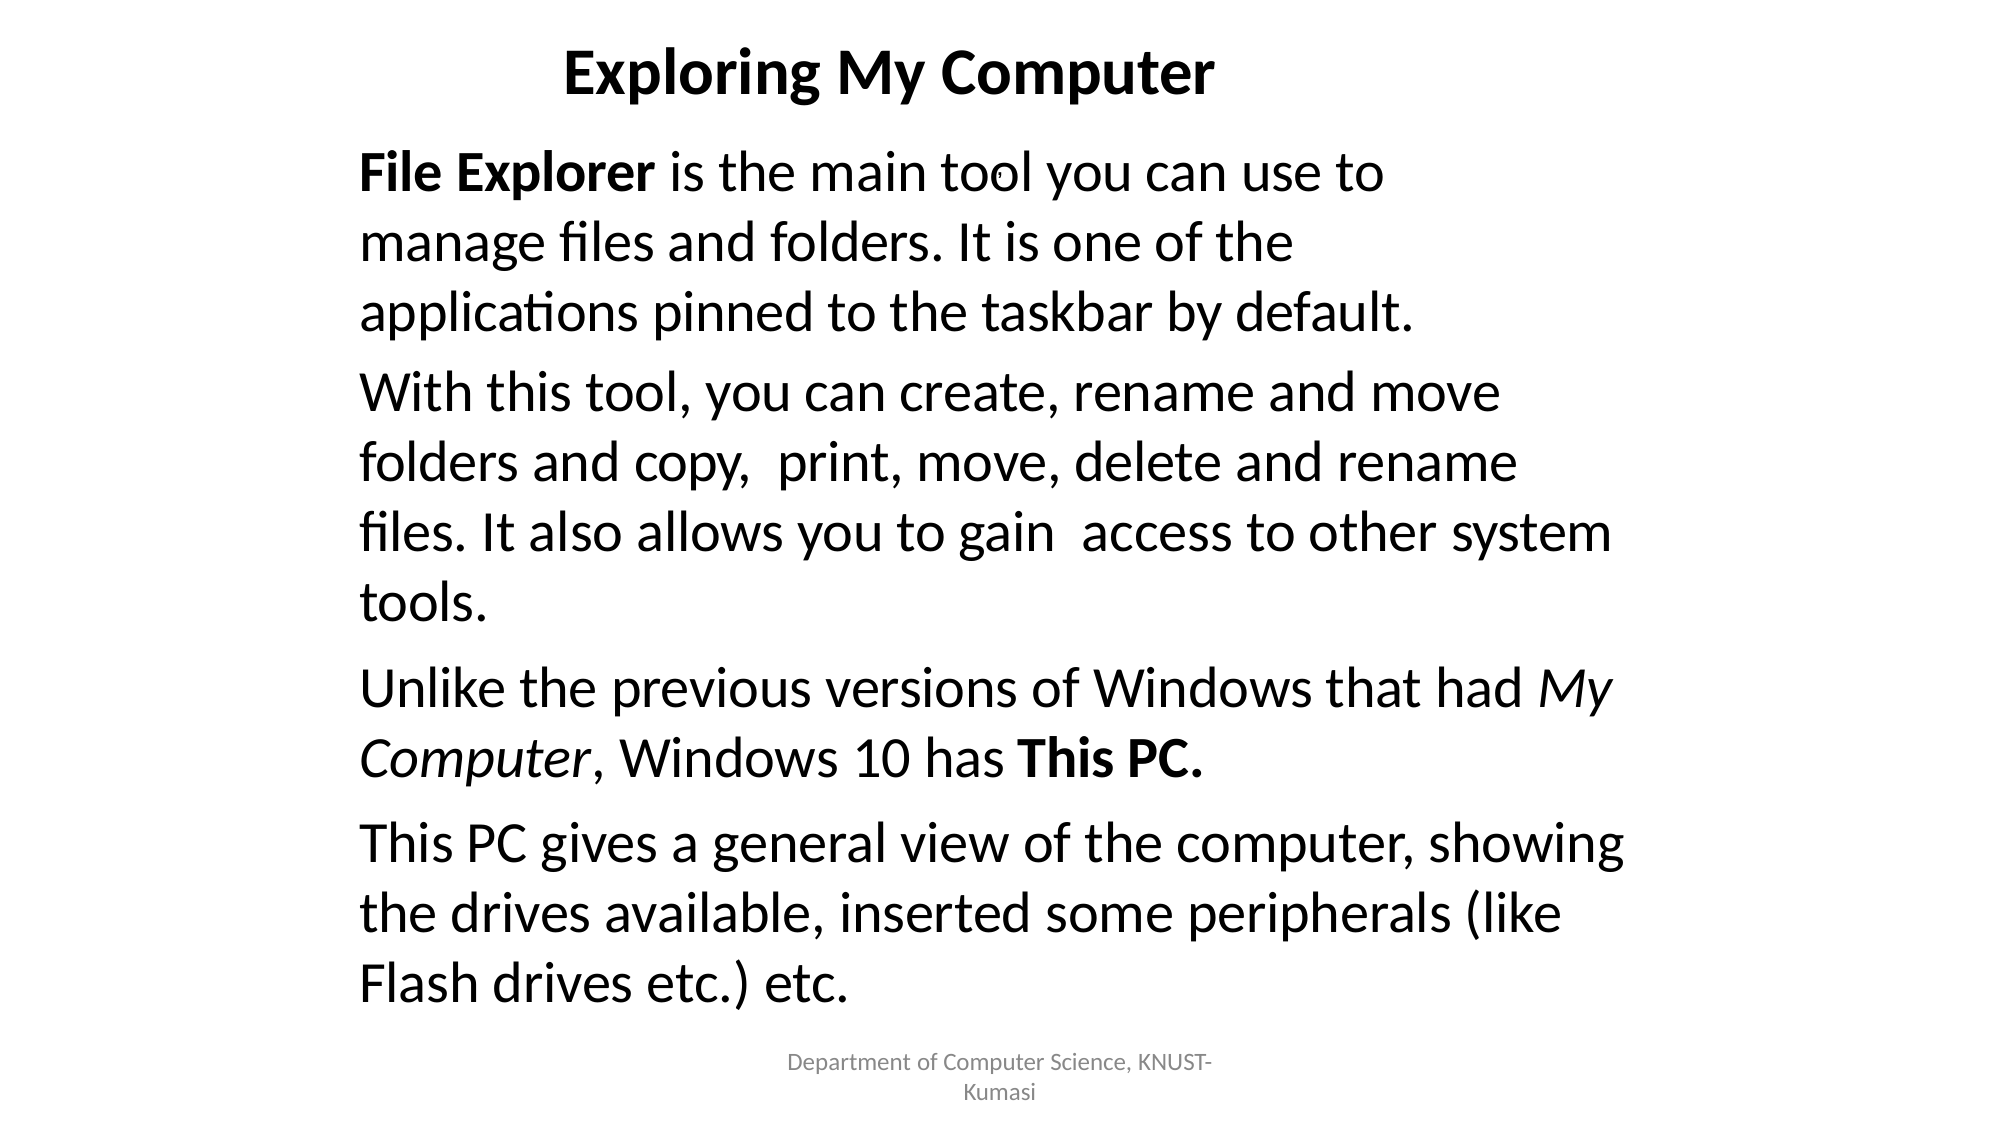

Exploring My Computer
File Explorer is the main tool you can use to  manage files and folders. It is one of the applications pinned to the taskbar by default.
With this tool, you can create, rename and move folders and copy,  print, move, delete and rename files. It also allows you to gain  access to other system tools.
Unlike the previous versions of Windows that had My Computer, Windows 10 has This PC.
This PC gives a general view of the computer, showing the drives available, inserted some peripherals (like Flash drives etc.) etc.
,

Department of Computer Science, KNUST-
Kumasi